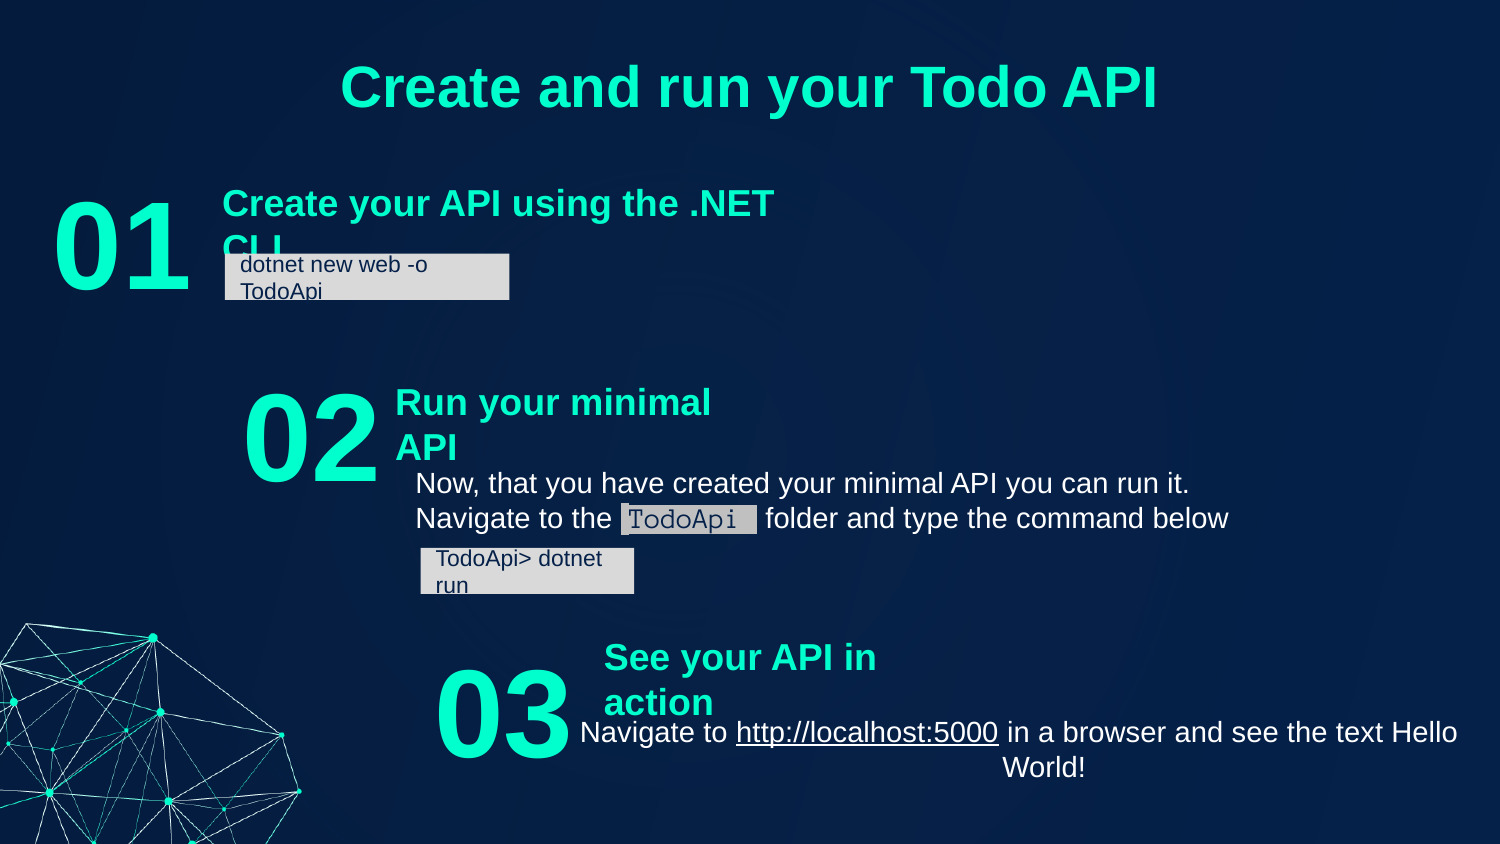

# Create and run your Todo API
Create your API using the .NET CLI
01
dotnet new web -o TodoApi
Run your minimal API
02
Now, that you have created your minimal API you can run it.
Navigate to the  TodoApi  folder and type the command below
TodoApi> dotnet run
See your API in action
03
Navigate to http://localhost:5000 in a browser and see the text Hello World!